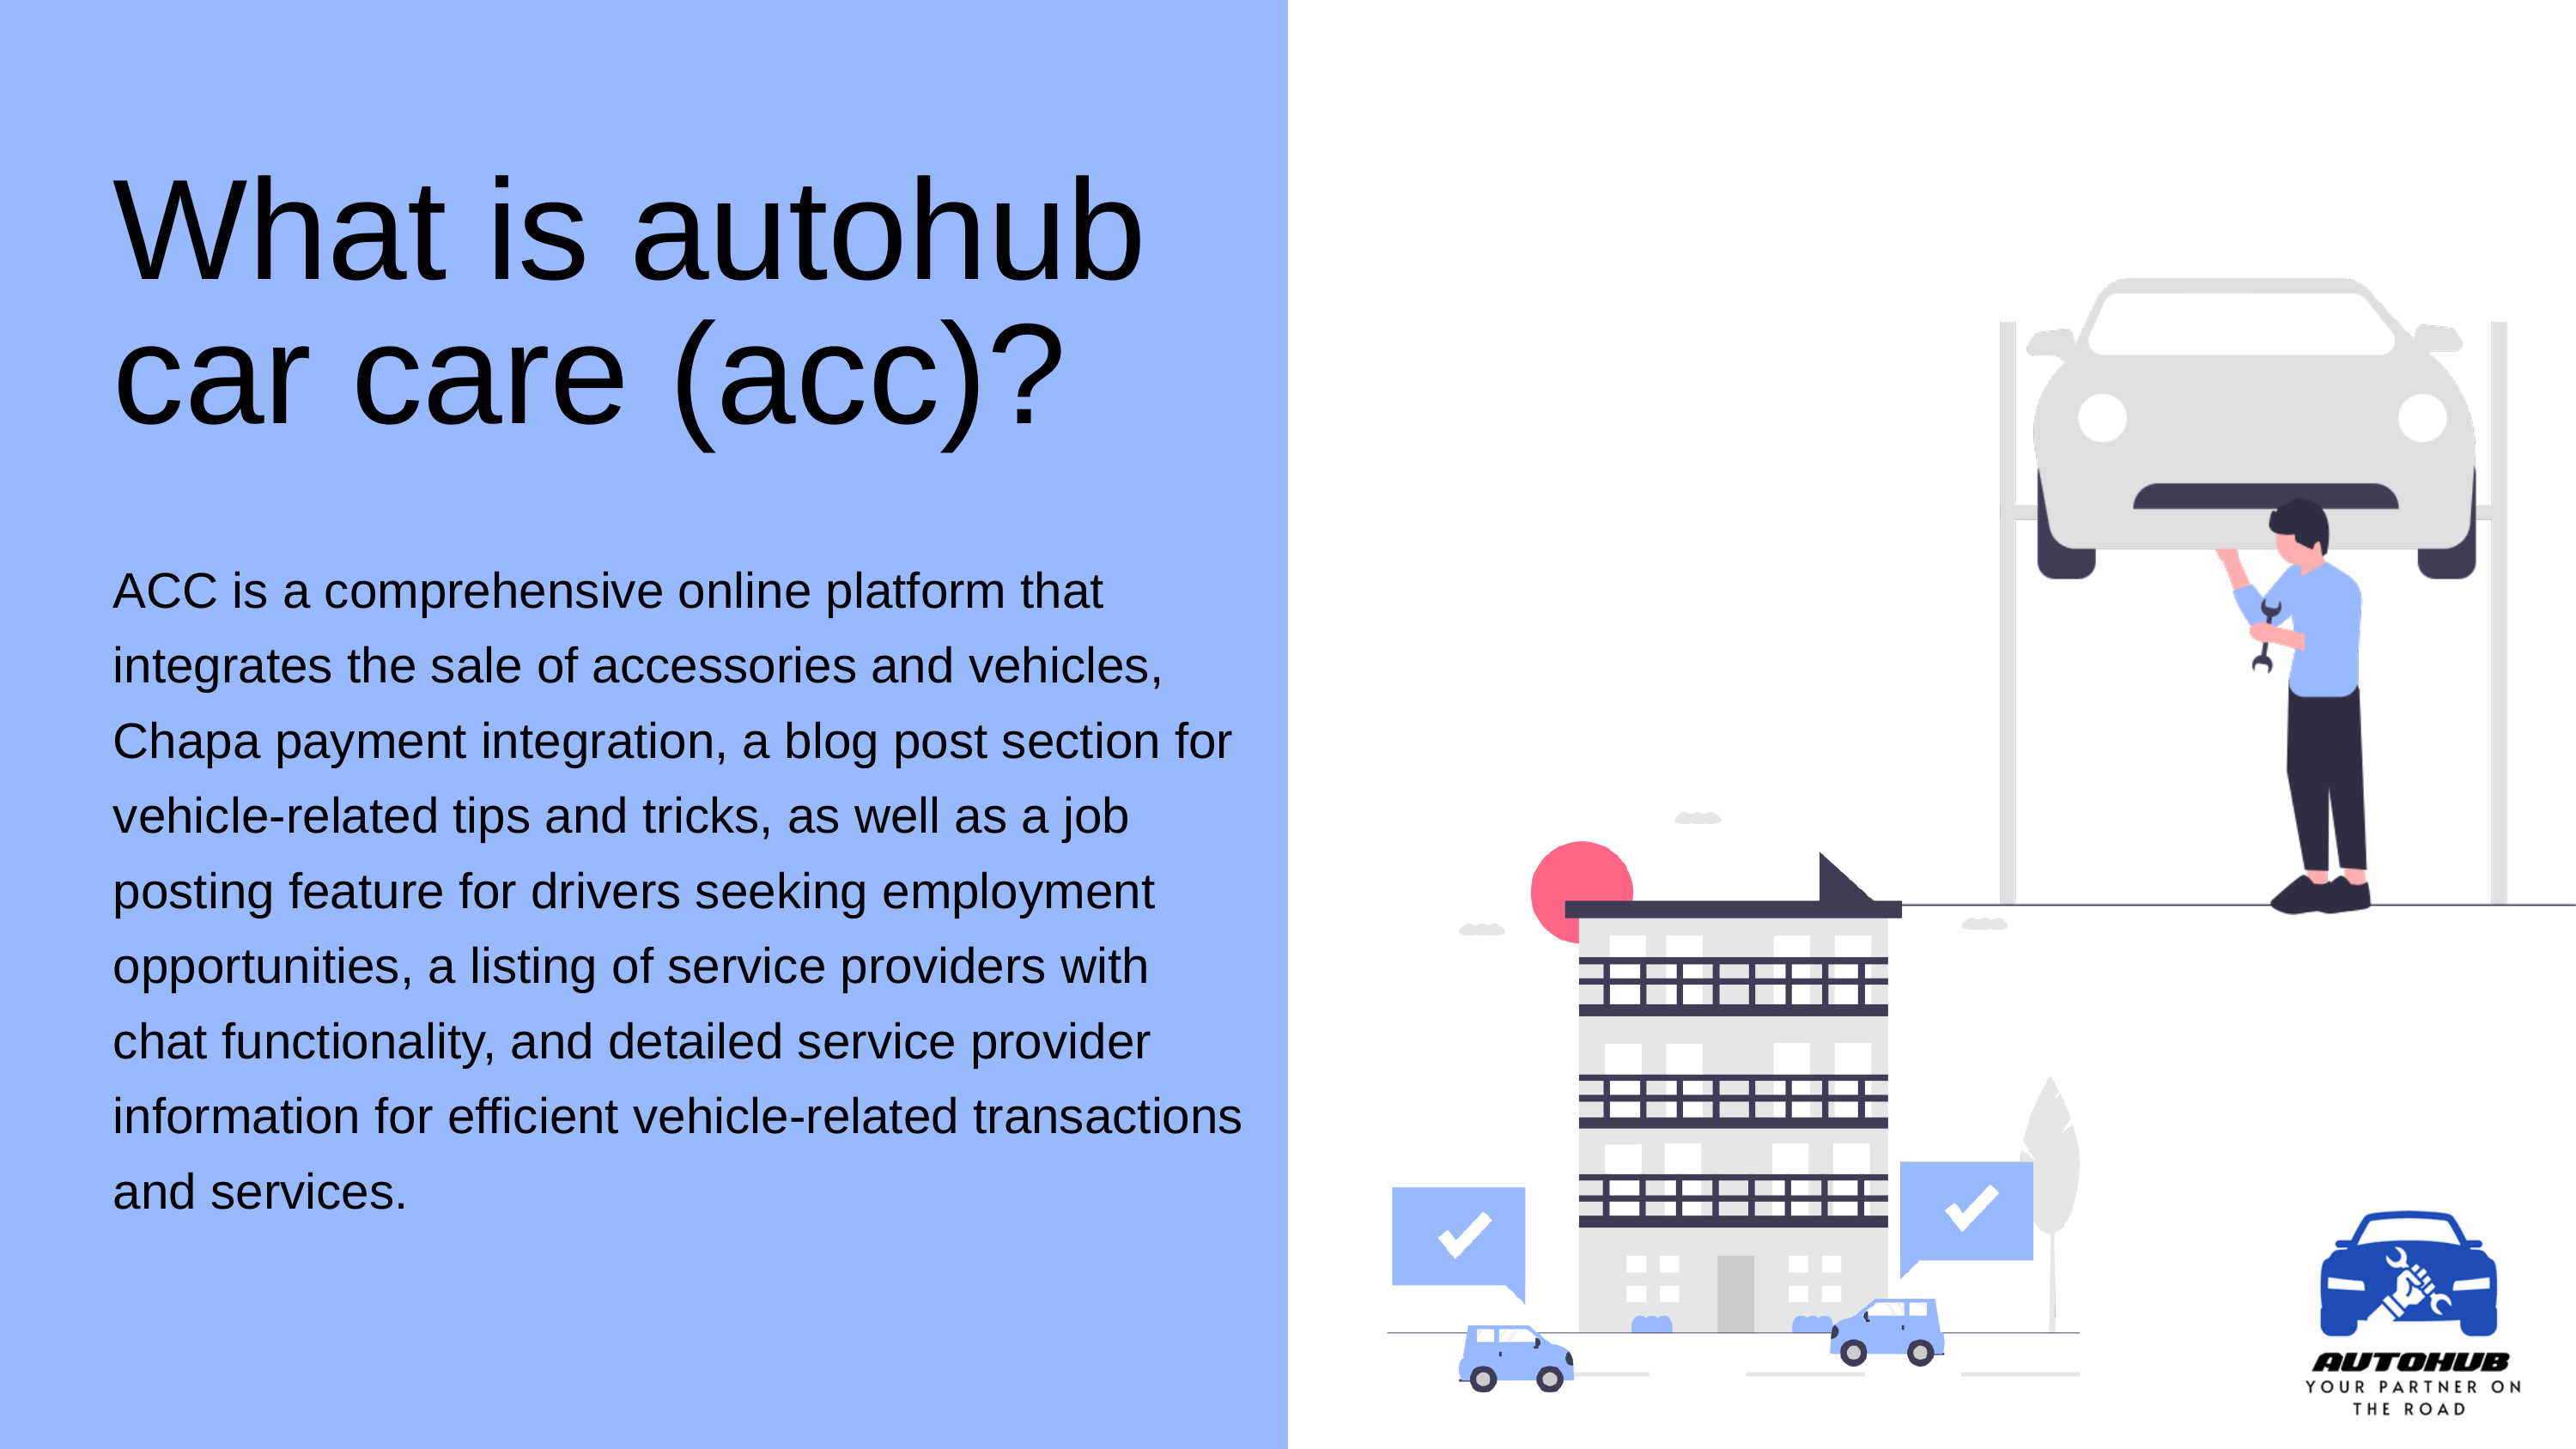

What is autohub car care (acc)?

ACC is a comprehensive online platform that integrates the sale of accessories and vehicles, Chapa payment integration, a blog post section for vehicle-related tips and tricks, as well as a job posting feature for drivers seeking employment opportunities, a listing of service providers with chat functionality, and detailed service provider information for efficient vehicle-related transactions and services.